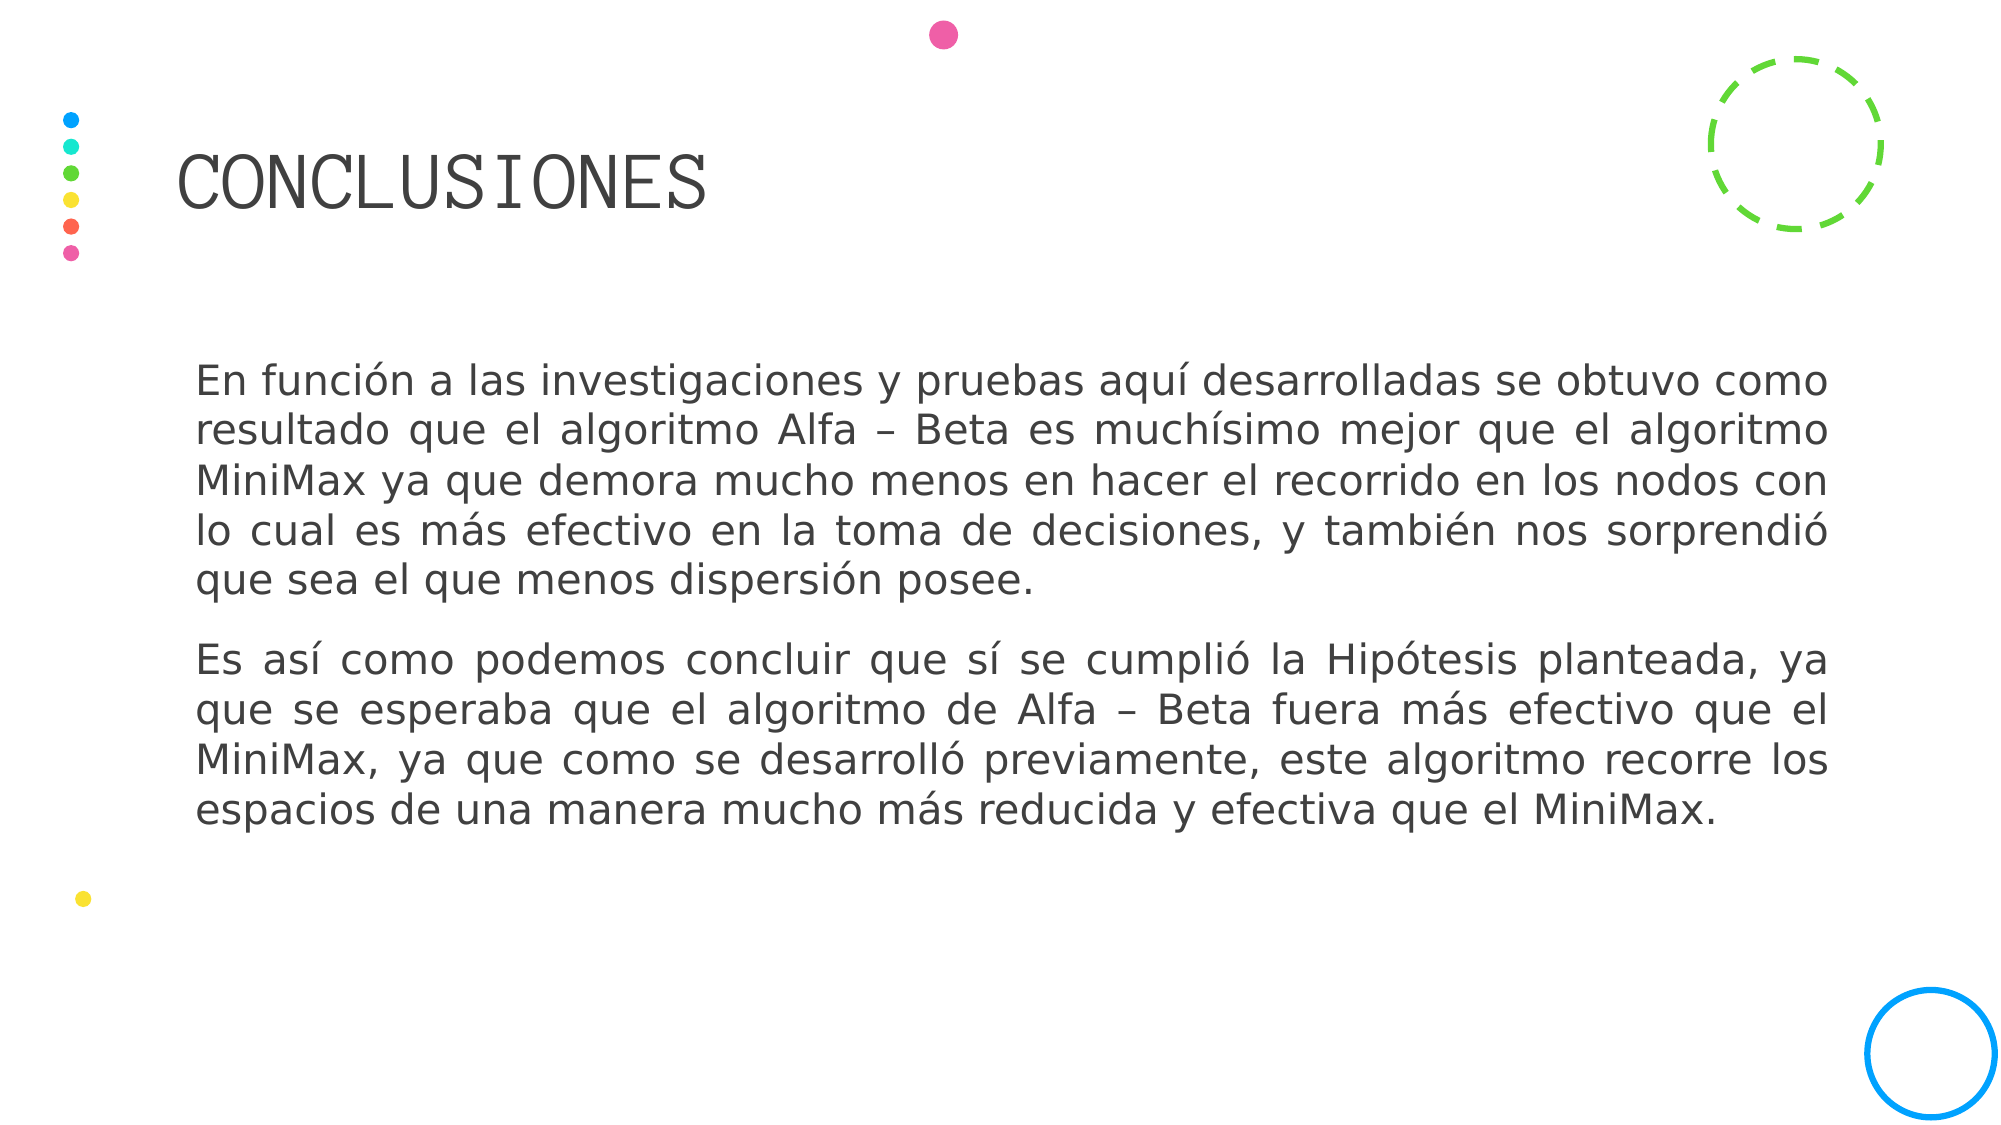

# Conclusiones
En función a las investigaciones y pruebas aquí desarrolladas se obtuvo como resultado que el algoritmo Alfa – Beta es muchísimo mejor que el algoritmo MiniMax ya que demora mucho menos en hacer el recorrido en los nodos con lo cual es más efectivo en la toma de decisiones, y también nos sorprendió que sea el que menos dispersión posee.
Es así como podemos concluir que sí se cumplió la Hipótesis planteada, ya que se esperaba que el algoritmo de Alfa – Beta fuera más efectivo que el MiniMax, ya que como se desarrolló previamente, este algoritmo recorre los espacios de una manera mucho más reducida y efectiva que el MiniMax.